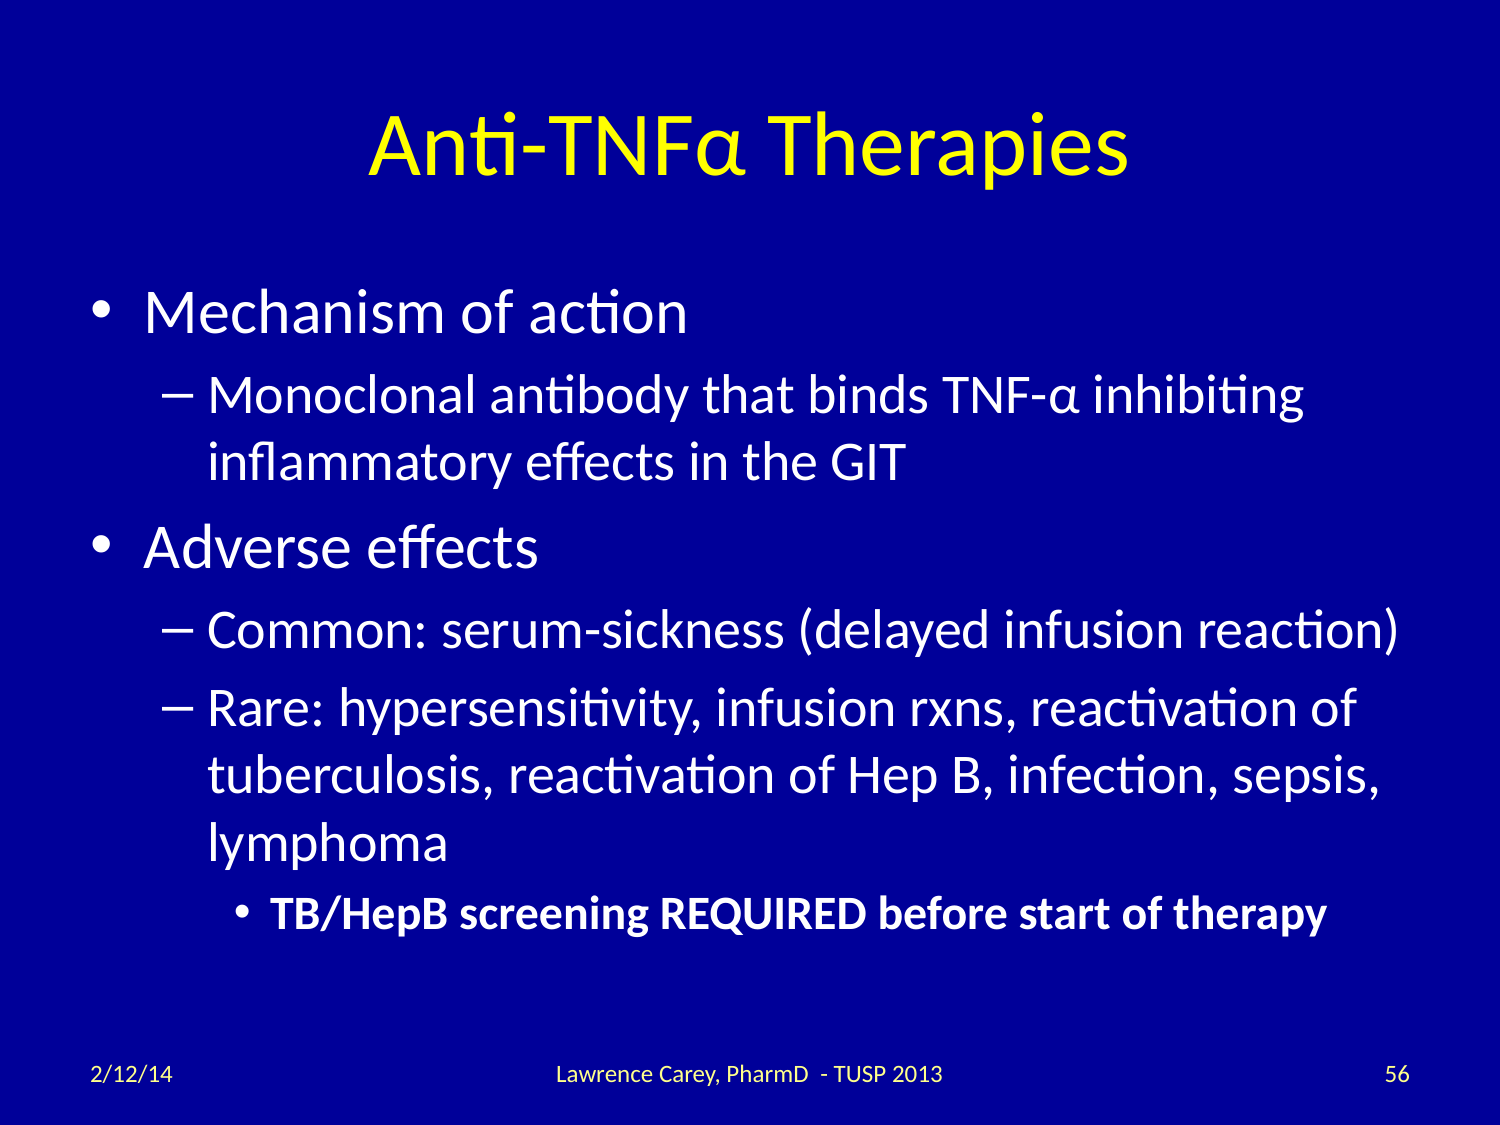

# Anti-TNFα Therapies
Mechanism of action
Monoclonal antibody that binds TNF-α inhibiting inflammatory effects in the GIT
Adverse effects
Common: serum-sickness (delayed infusion reaction)
Rare: hypersensitivity, infusion rxns, reactivation of tuberculosis, reactivation of Hep B, infection, sepsis, lymphoma
TB/HepB screening REQUIRED before start of therapy

2/12/14
Lawrence Carey, PharmD  - TUSP 2013
56